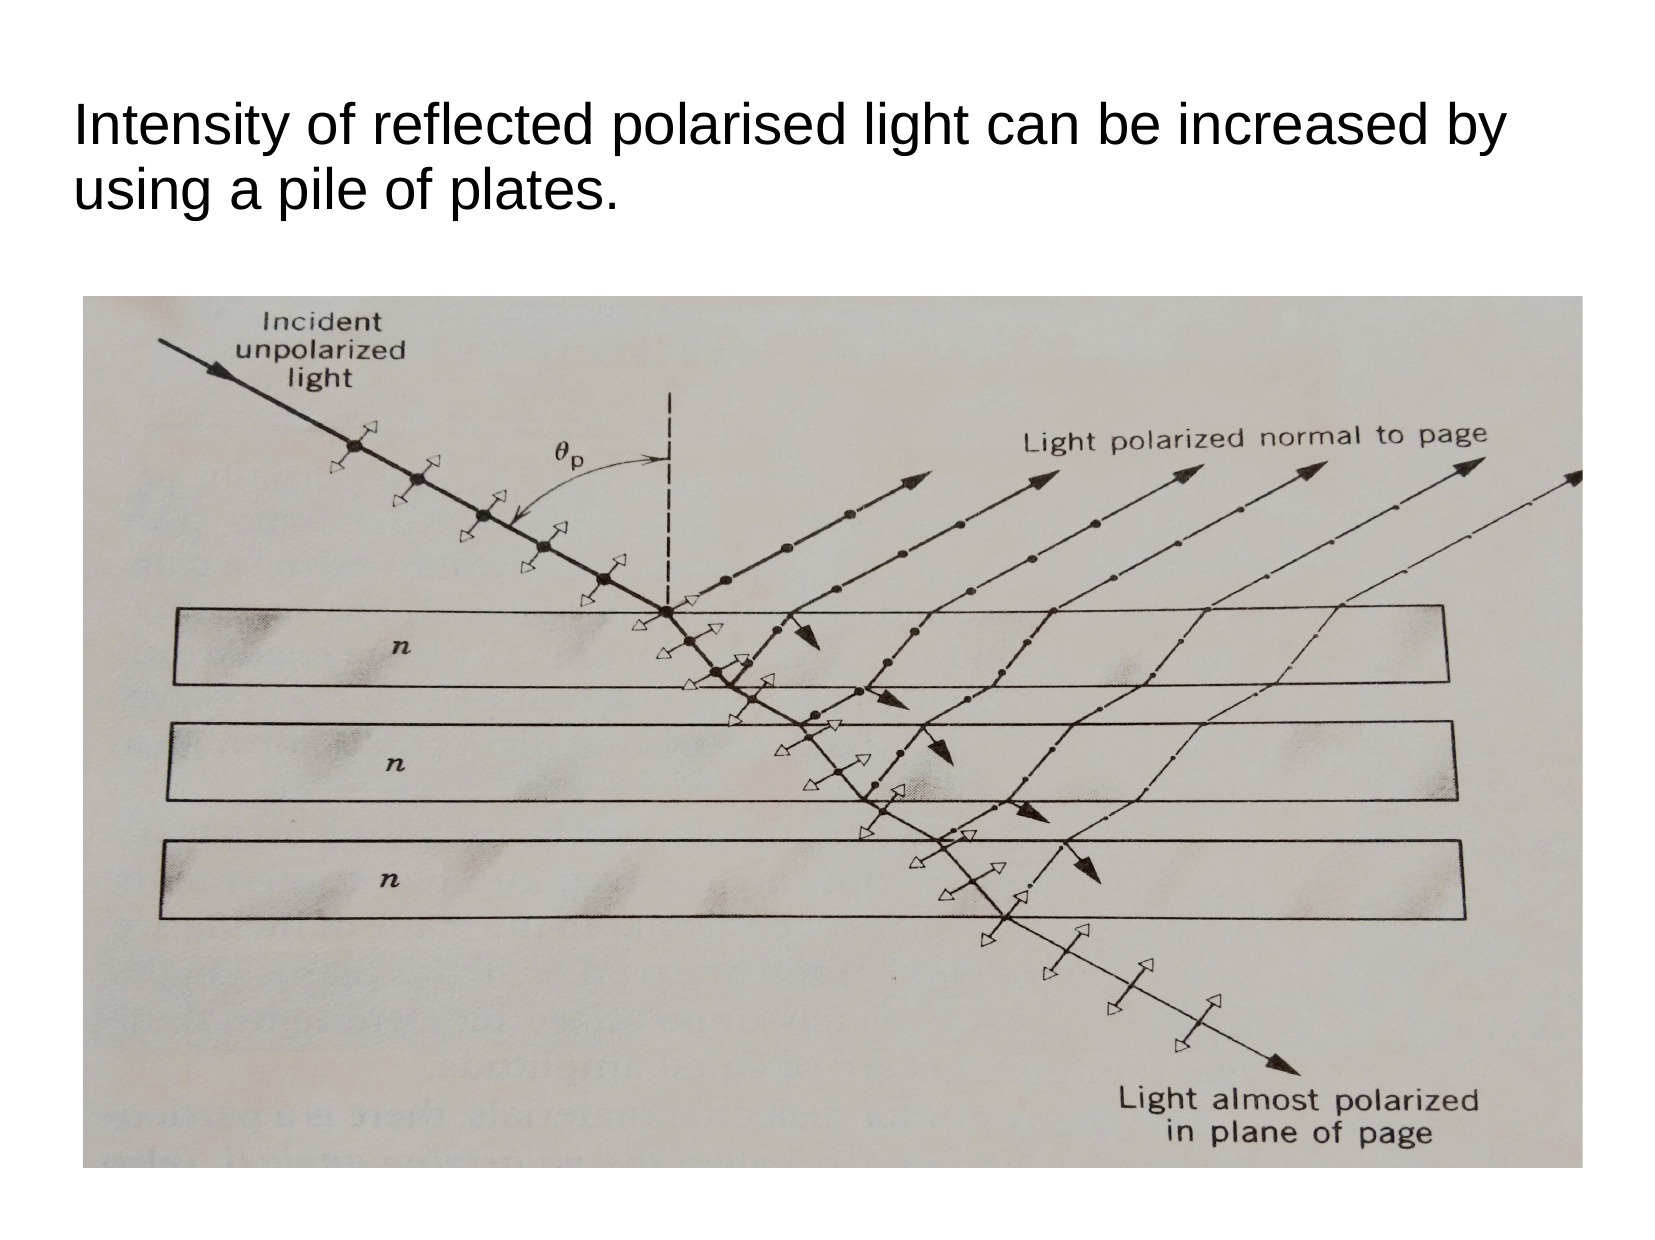

# Intensity of reflected polarised light can be increased by  using a pile of plates.